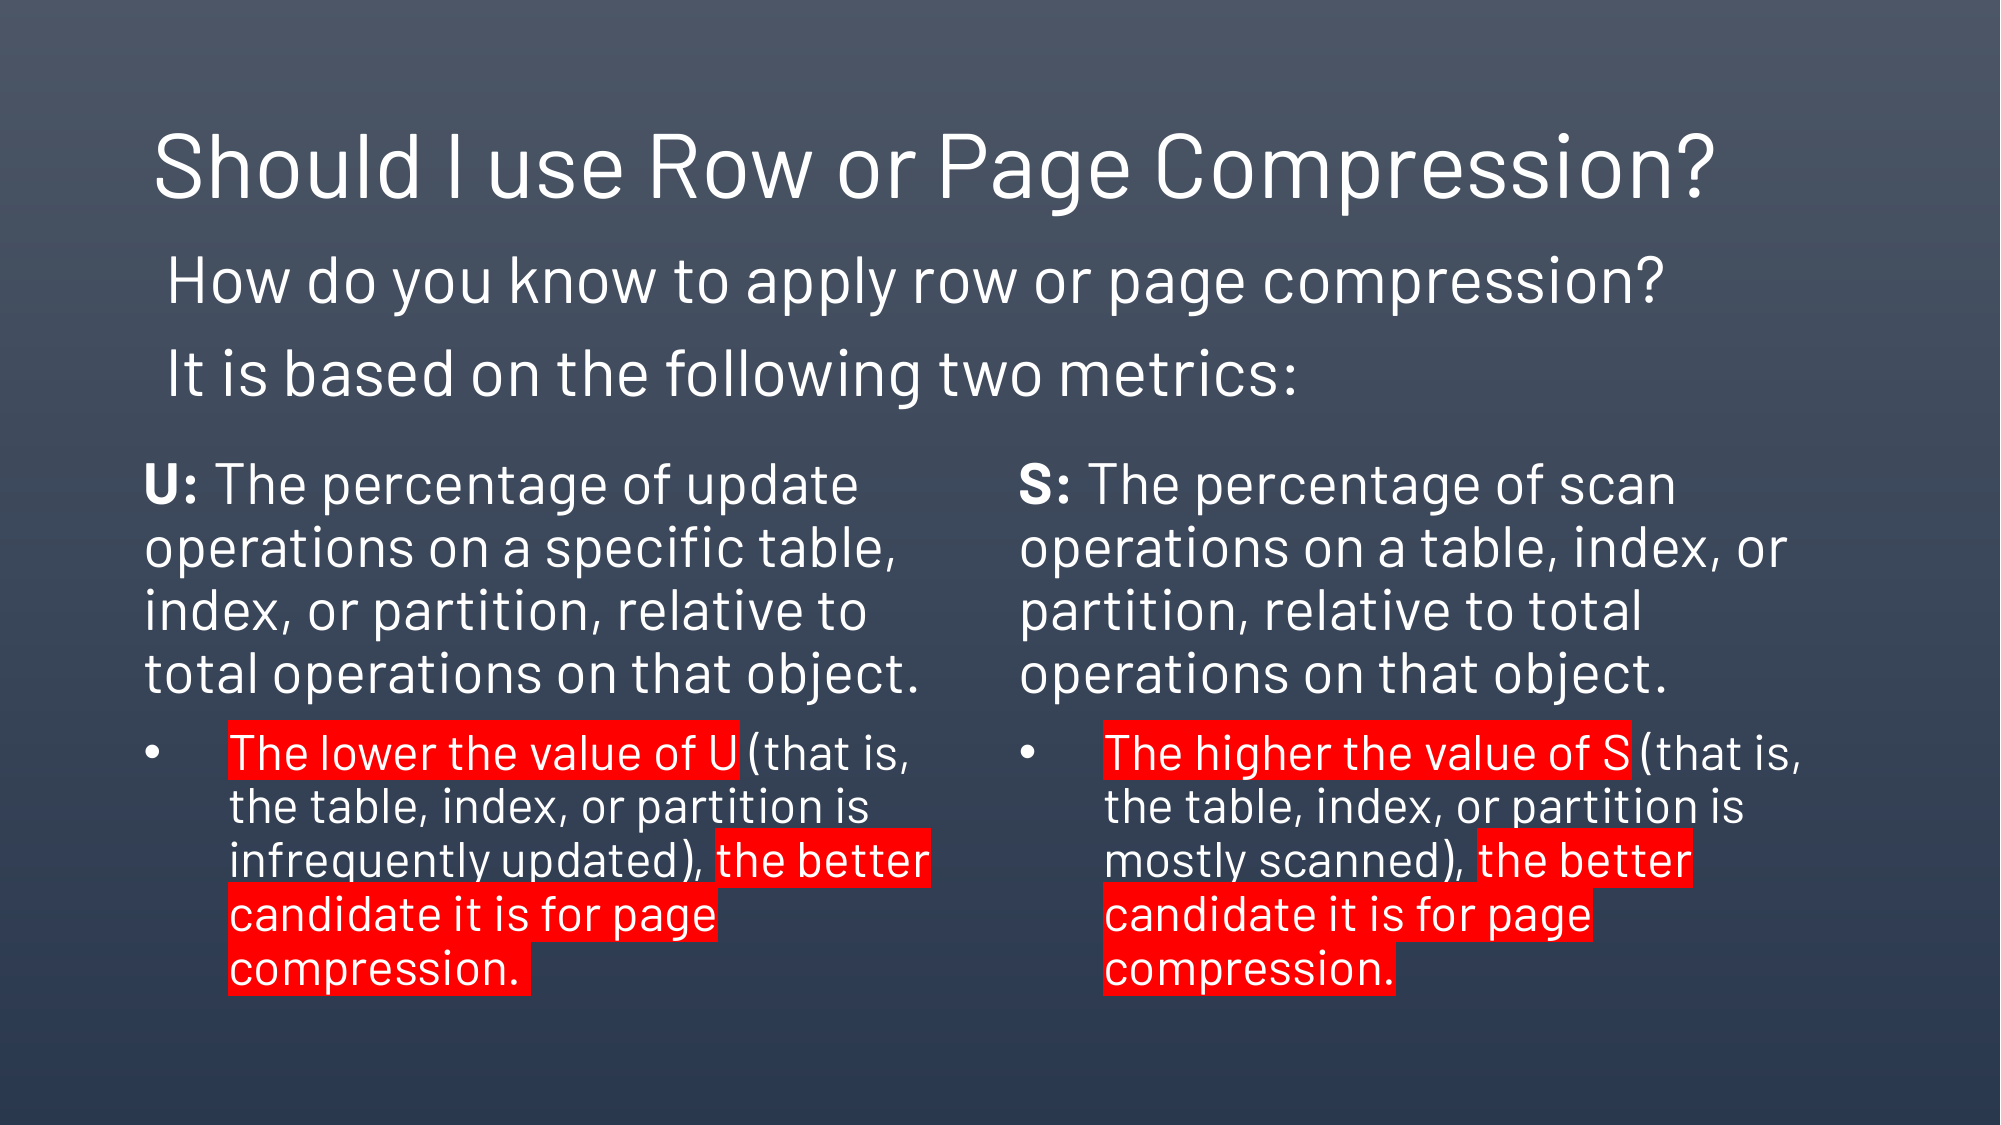

# Should I use Row or Page Compression?
How do you know to apply row or page compression?
It is based on the following two metrics:
U: The percentage of update operations on a specific table, index, or partition, relative to total operations on that object.
The lower the value of U (that is, the table, index, or partition is infrequently updated), the better candidate it is for page compression.

S: The percentage of scan operations on a table, index, or partition, relative to total operations on that object.
The higher the value of S (that is, the table, index, or partition is mostly scanned), the better candidate it is for page compression.